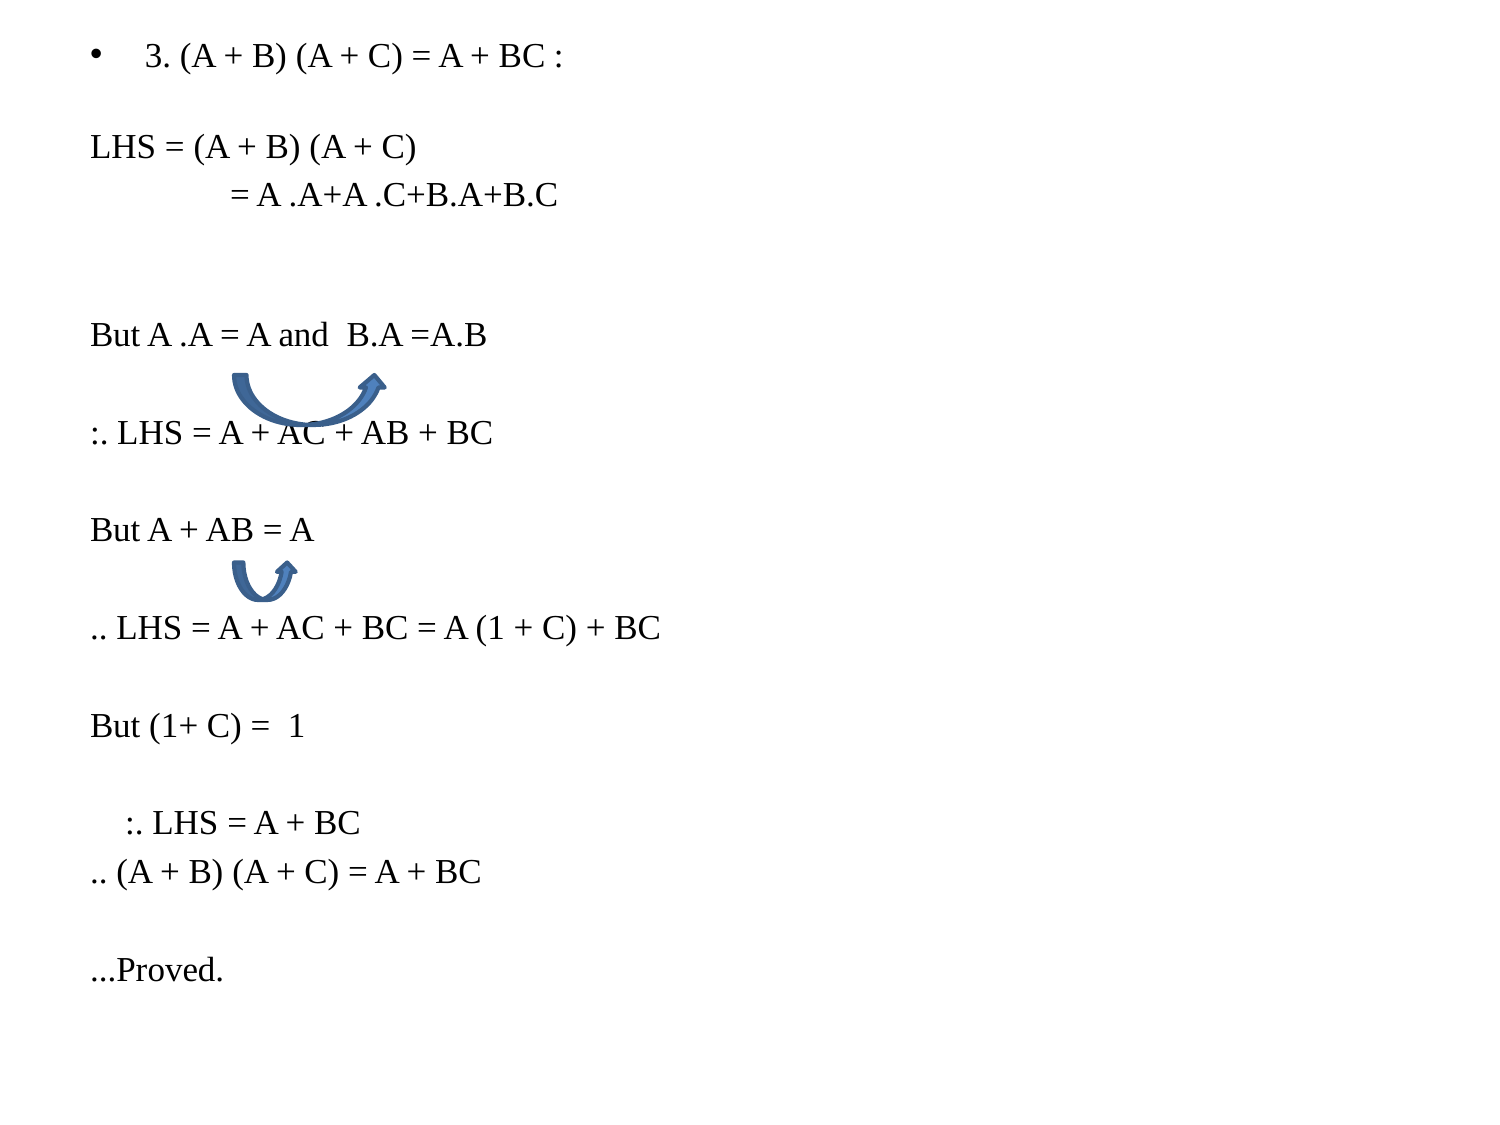

3. (A + B) (A + C) = A + BC :
LHS = (A + B) (A + C)
                = A .A+A .C+B.A+B.C

But A .A = A and  B.A =A.B

:. LHS = A + AC + AB + BC

But A + AB = A

.. LHS = A + AC + BC = A (1 + C) + BC

But (1+ C) =  1

    :. LHS = A + BC
.. (A + B) (A + C) = A + BC

...Proved.